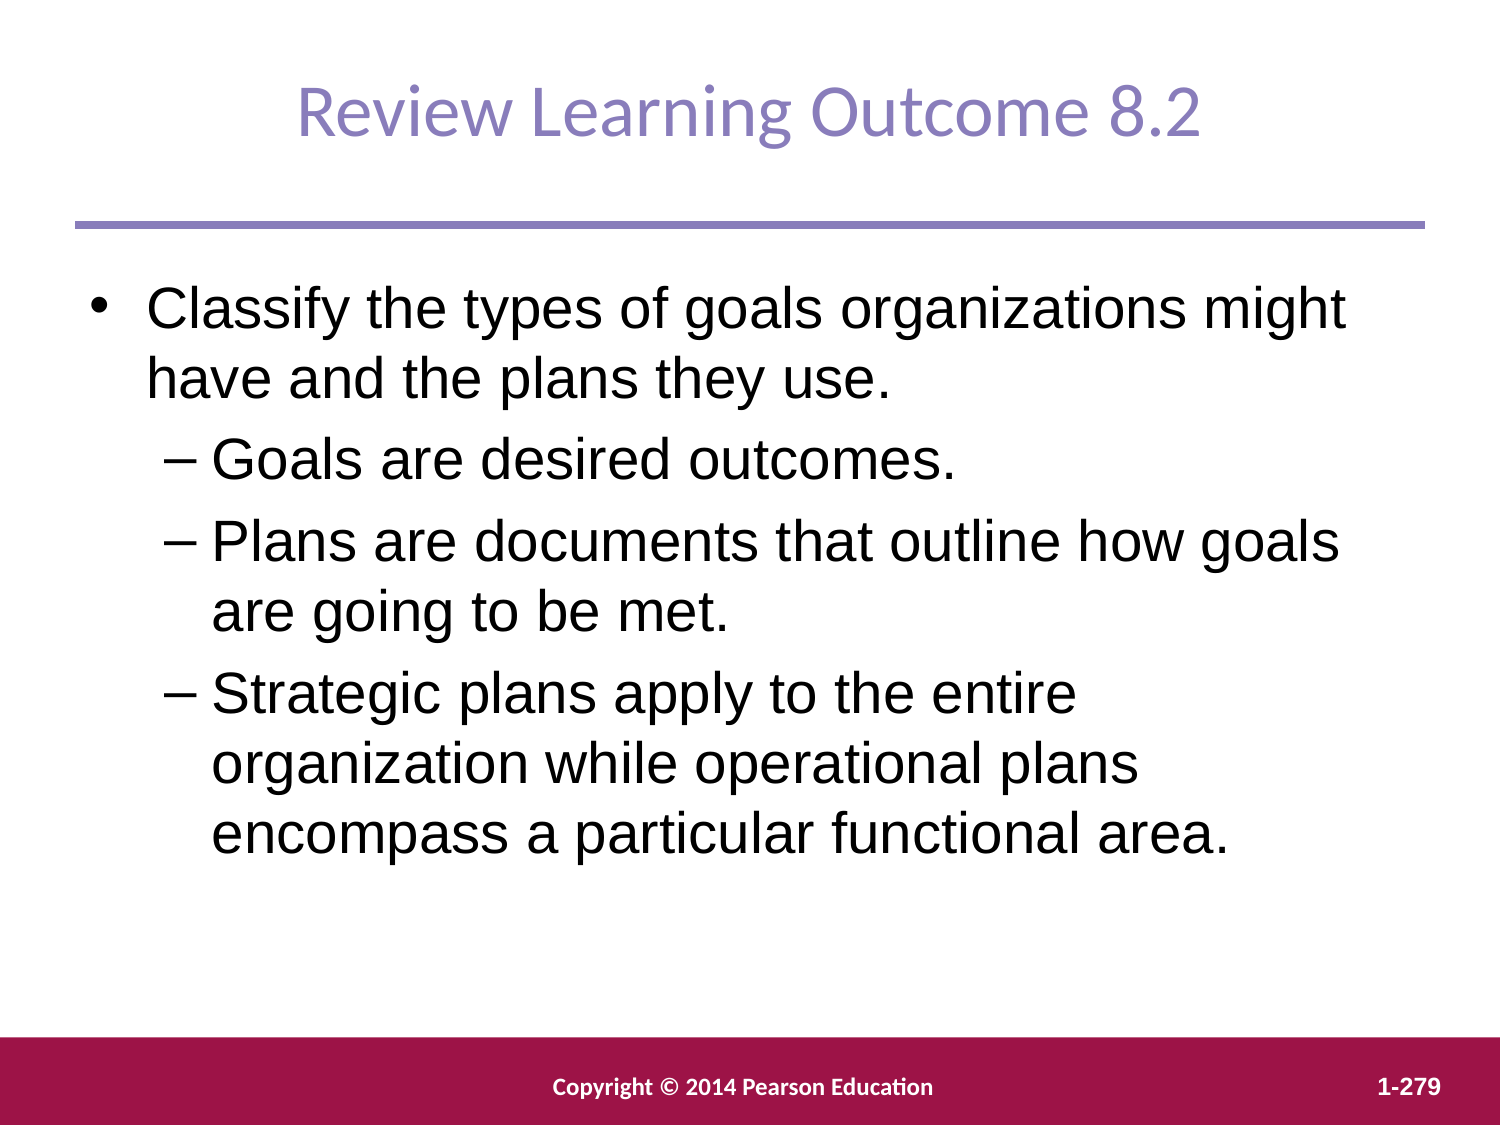

Review Learning Outcome 8.2
Classify the types of goals organizations might have and the plans they use.
Goals are desired outcomes.
Plans are documents that outline how goals are going to be met.
Strategic plans apply to the entire organization while operational plans encompass a particular functional area.